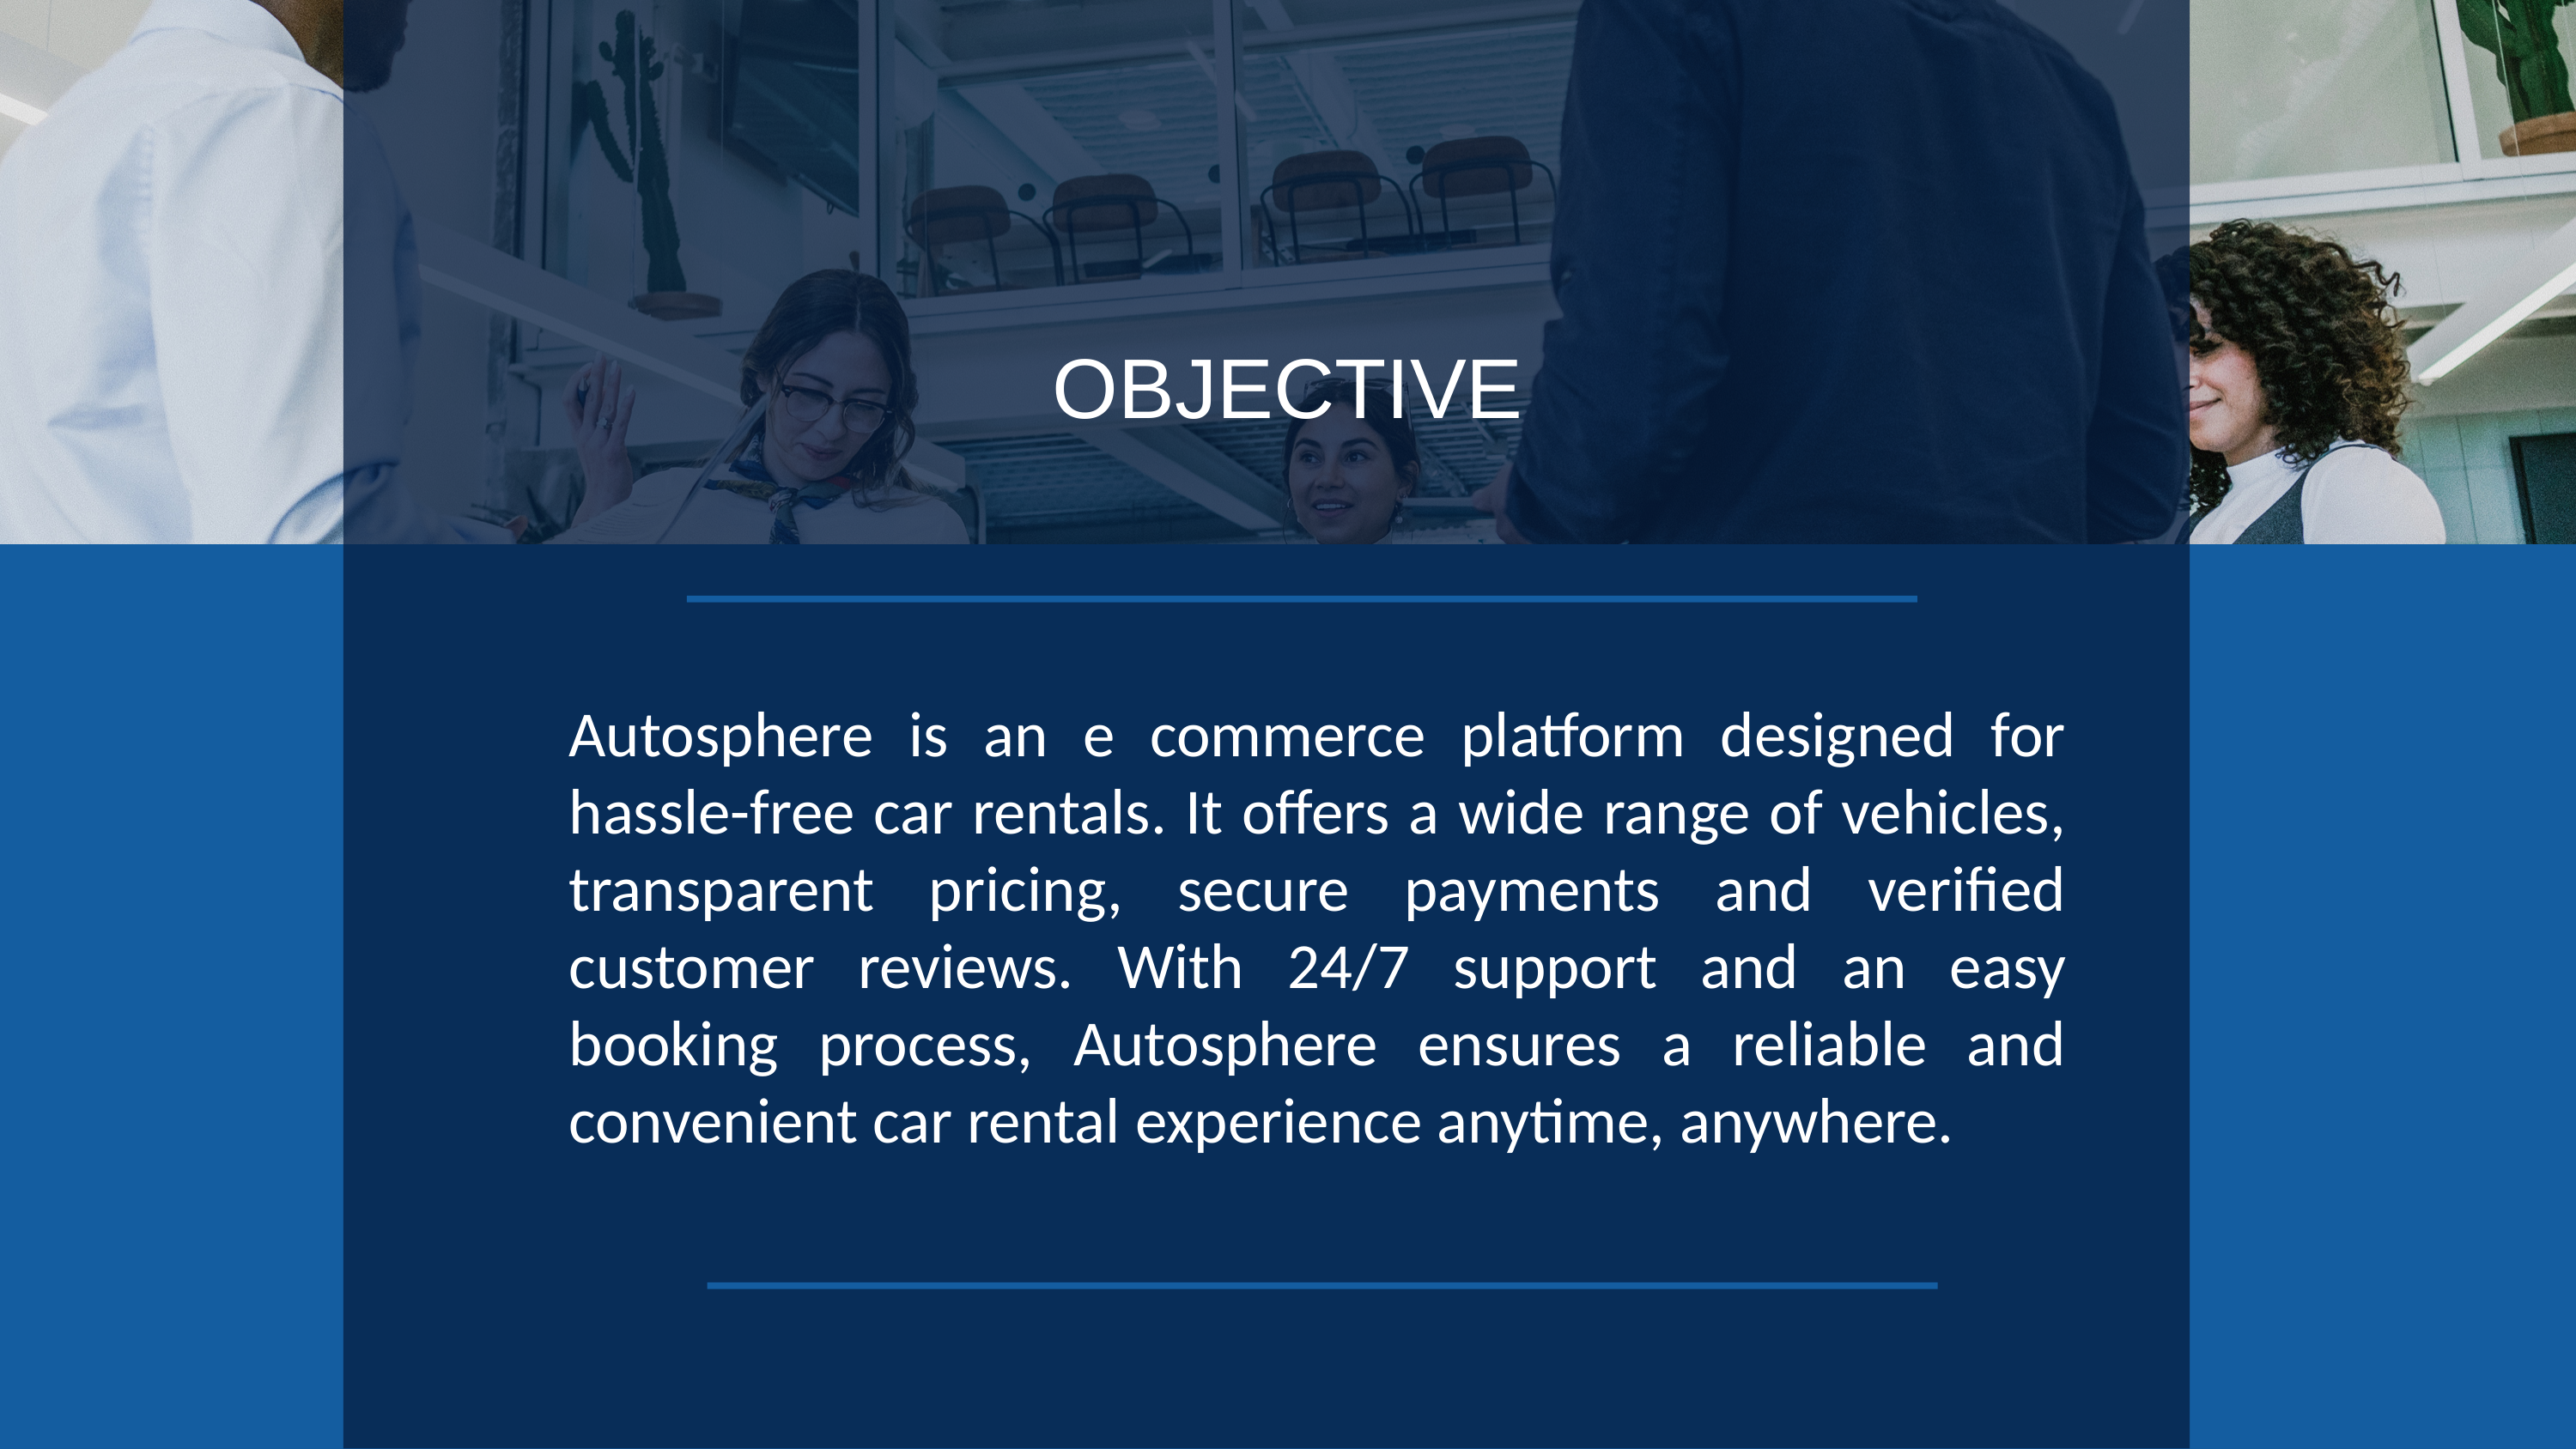

OBJECTIVE

Autosphere is an e commerce platform designed for hassle-free car rentals. It offers a wide range of vehicles, transparent pricing, secure payments and verified customer reviews. With 24/7 support and an easy booking process, Autosphere ensures a reliable and convenient car rental experience anytime, anywhere.